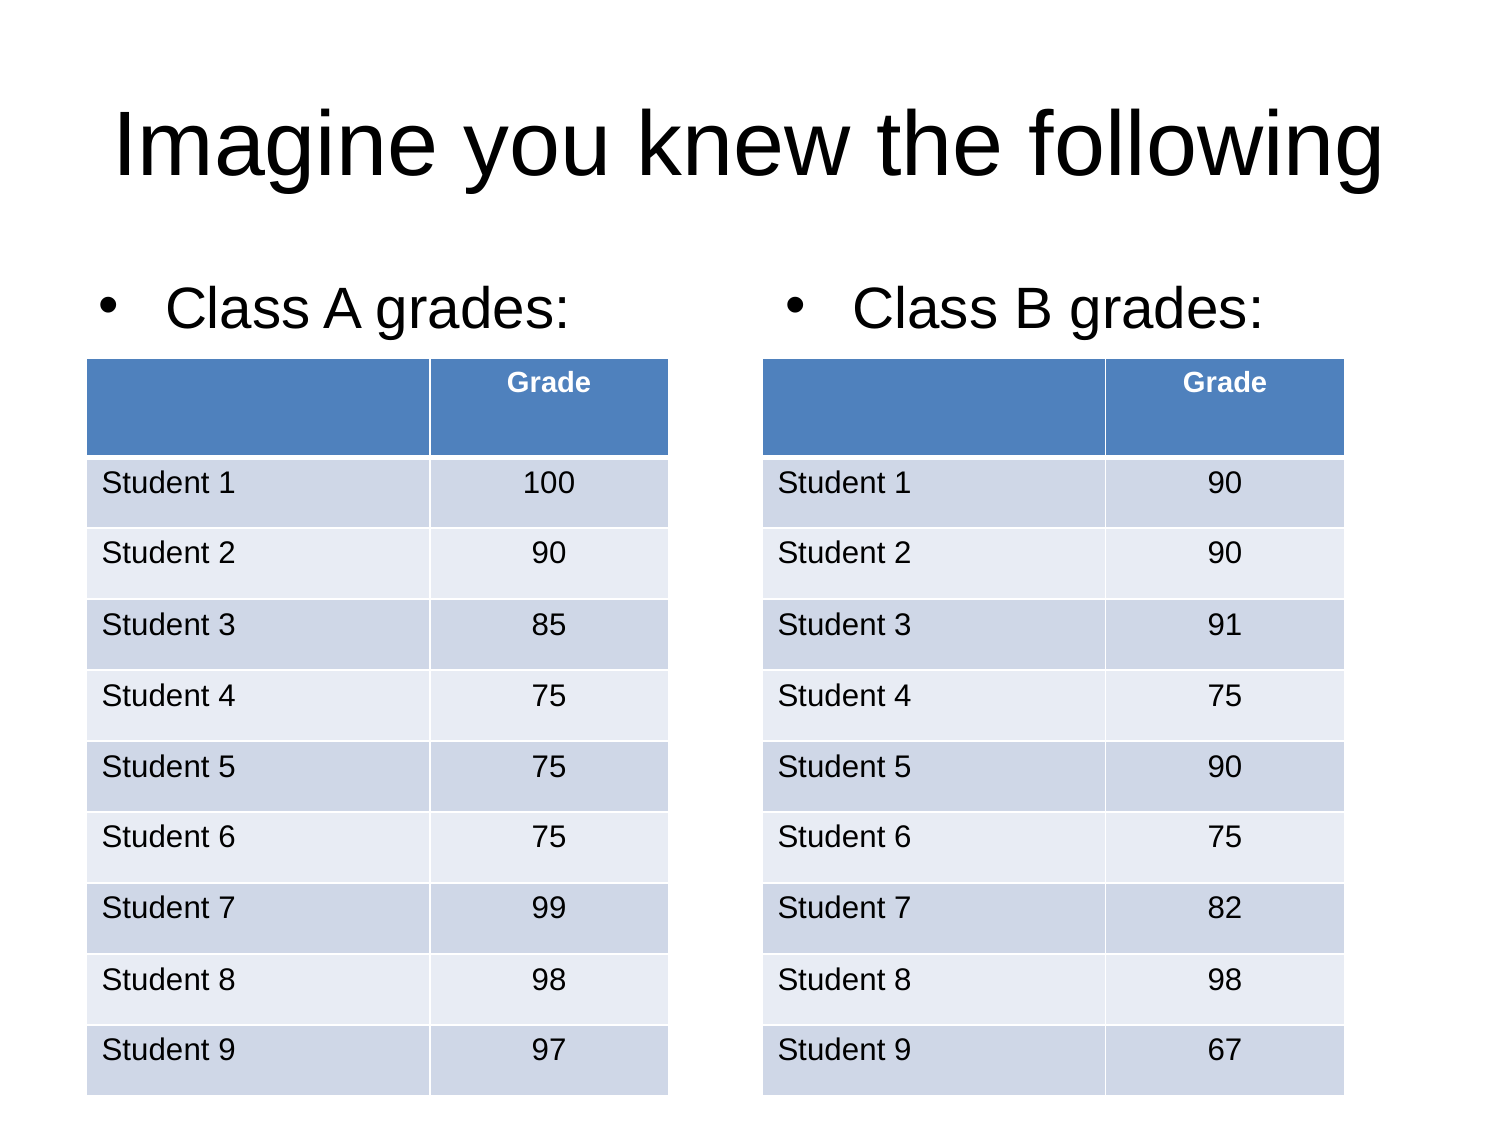

# Imagine you knew the following
Class A grades:

Class B grades:
|  | Grade |
| --- | --- |
| Student 1 | 90 |
| Student 2 | 90 |
| Student 3 | 91 |
| Student 4 | 75 |
| Student 5 | 90 |
| Student 6 | 75 |
| Student 7 | 82 |
| Student 8 | 98 |
| Student 9 | 67 |
|  | Grade |
| --- | --- |
| Student 1 | 100 |
| Student 2 | 90 |
| Student 3 | 85 |
| Student 4 | 75 |
| Student 5 | 75 |
| Student 6 | 75 |
| Student 7 | 99 |
| Student 8 | 98 |
| Student 9 | 97 |